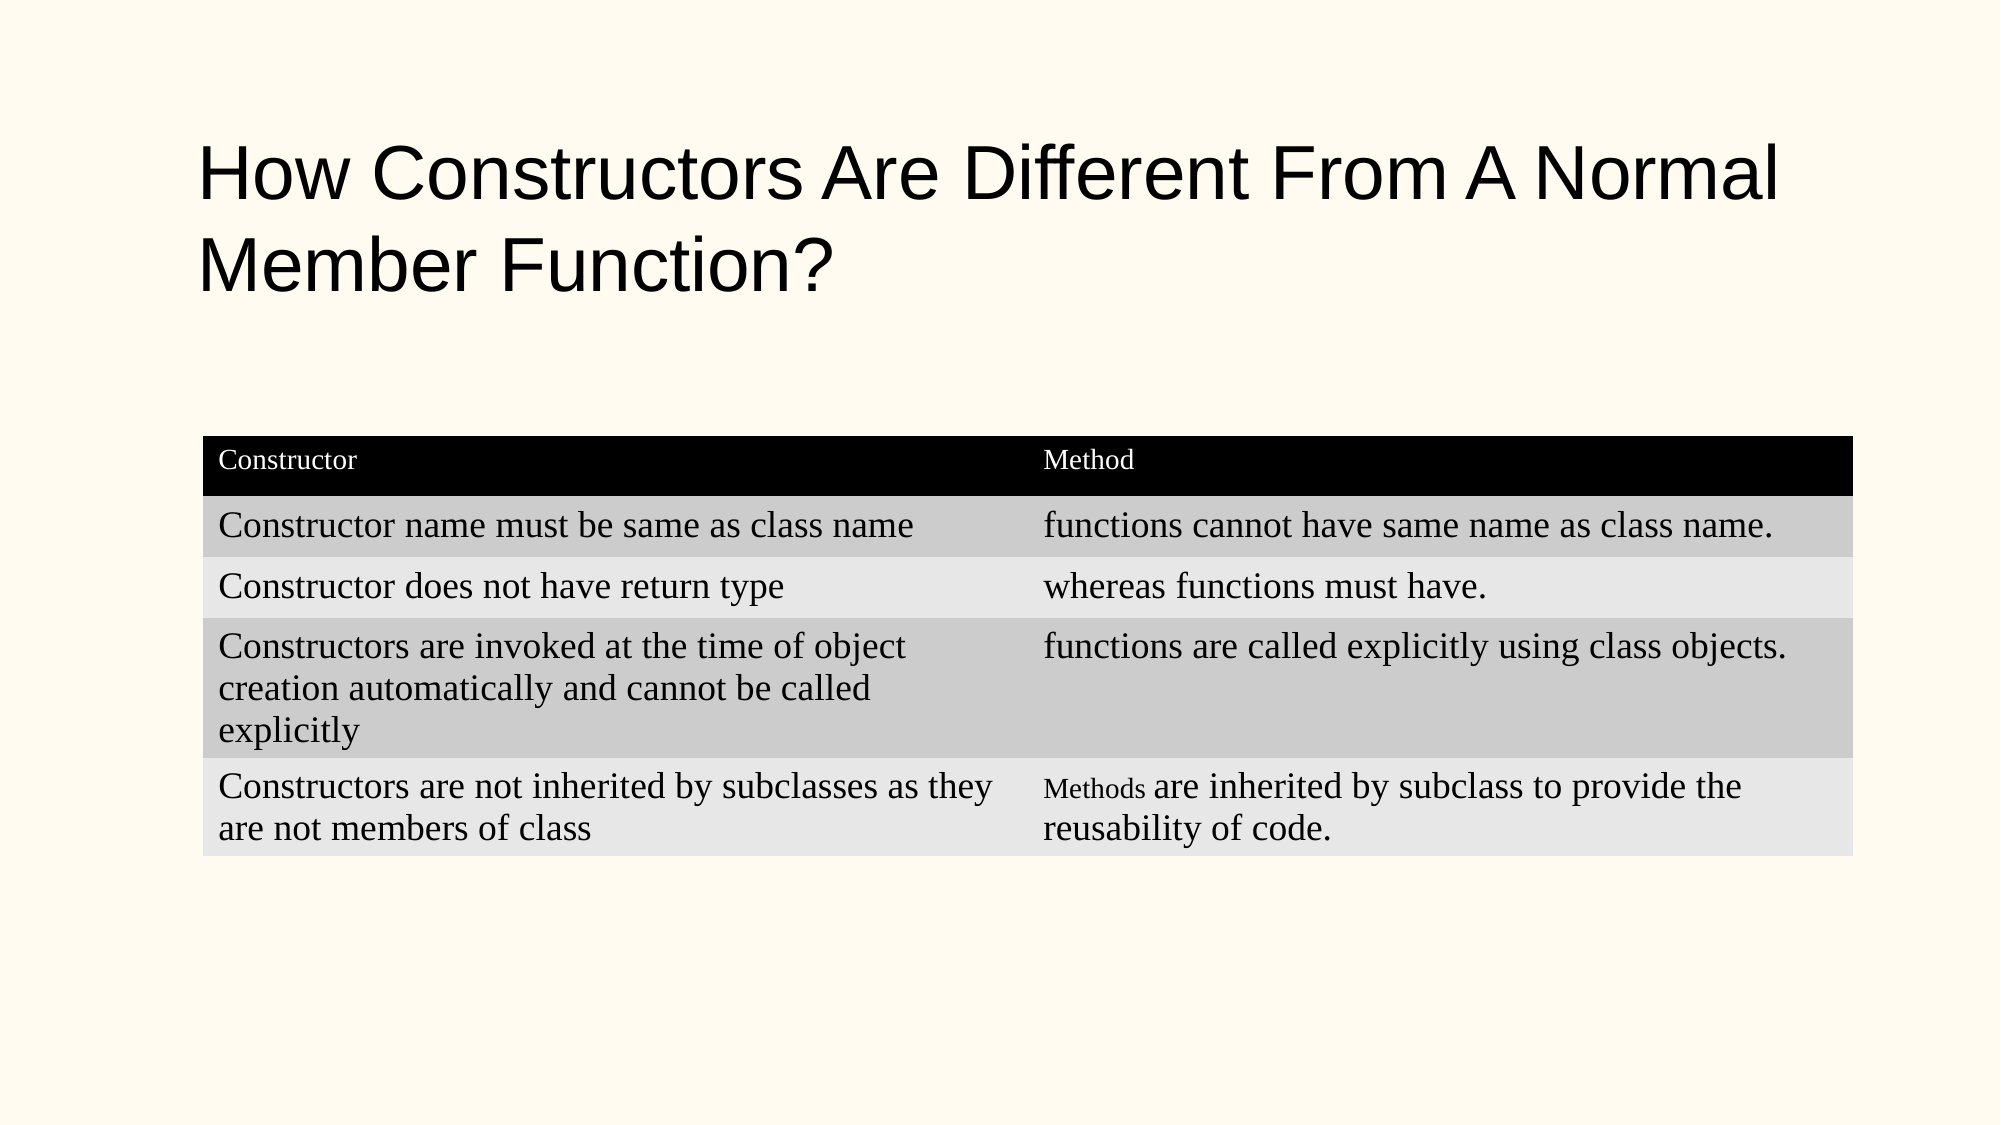

# How Constructors Are Different From A Normal Member Function?
| Constructor | Method |
| --- | --- |
| Constructor name must be same as class name | functions cannot have same name as class name. |
| Constructor does not have return type | whereas functions must have. |
| Constructors are invoked at the time of object creation automatically and cannot be called explicitly | functions are called explicitly using class objects. |
| Constructors are not inherited by subclasses as they are not members of class | Methods are inherited by subclass to provide the reusability of code. |